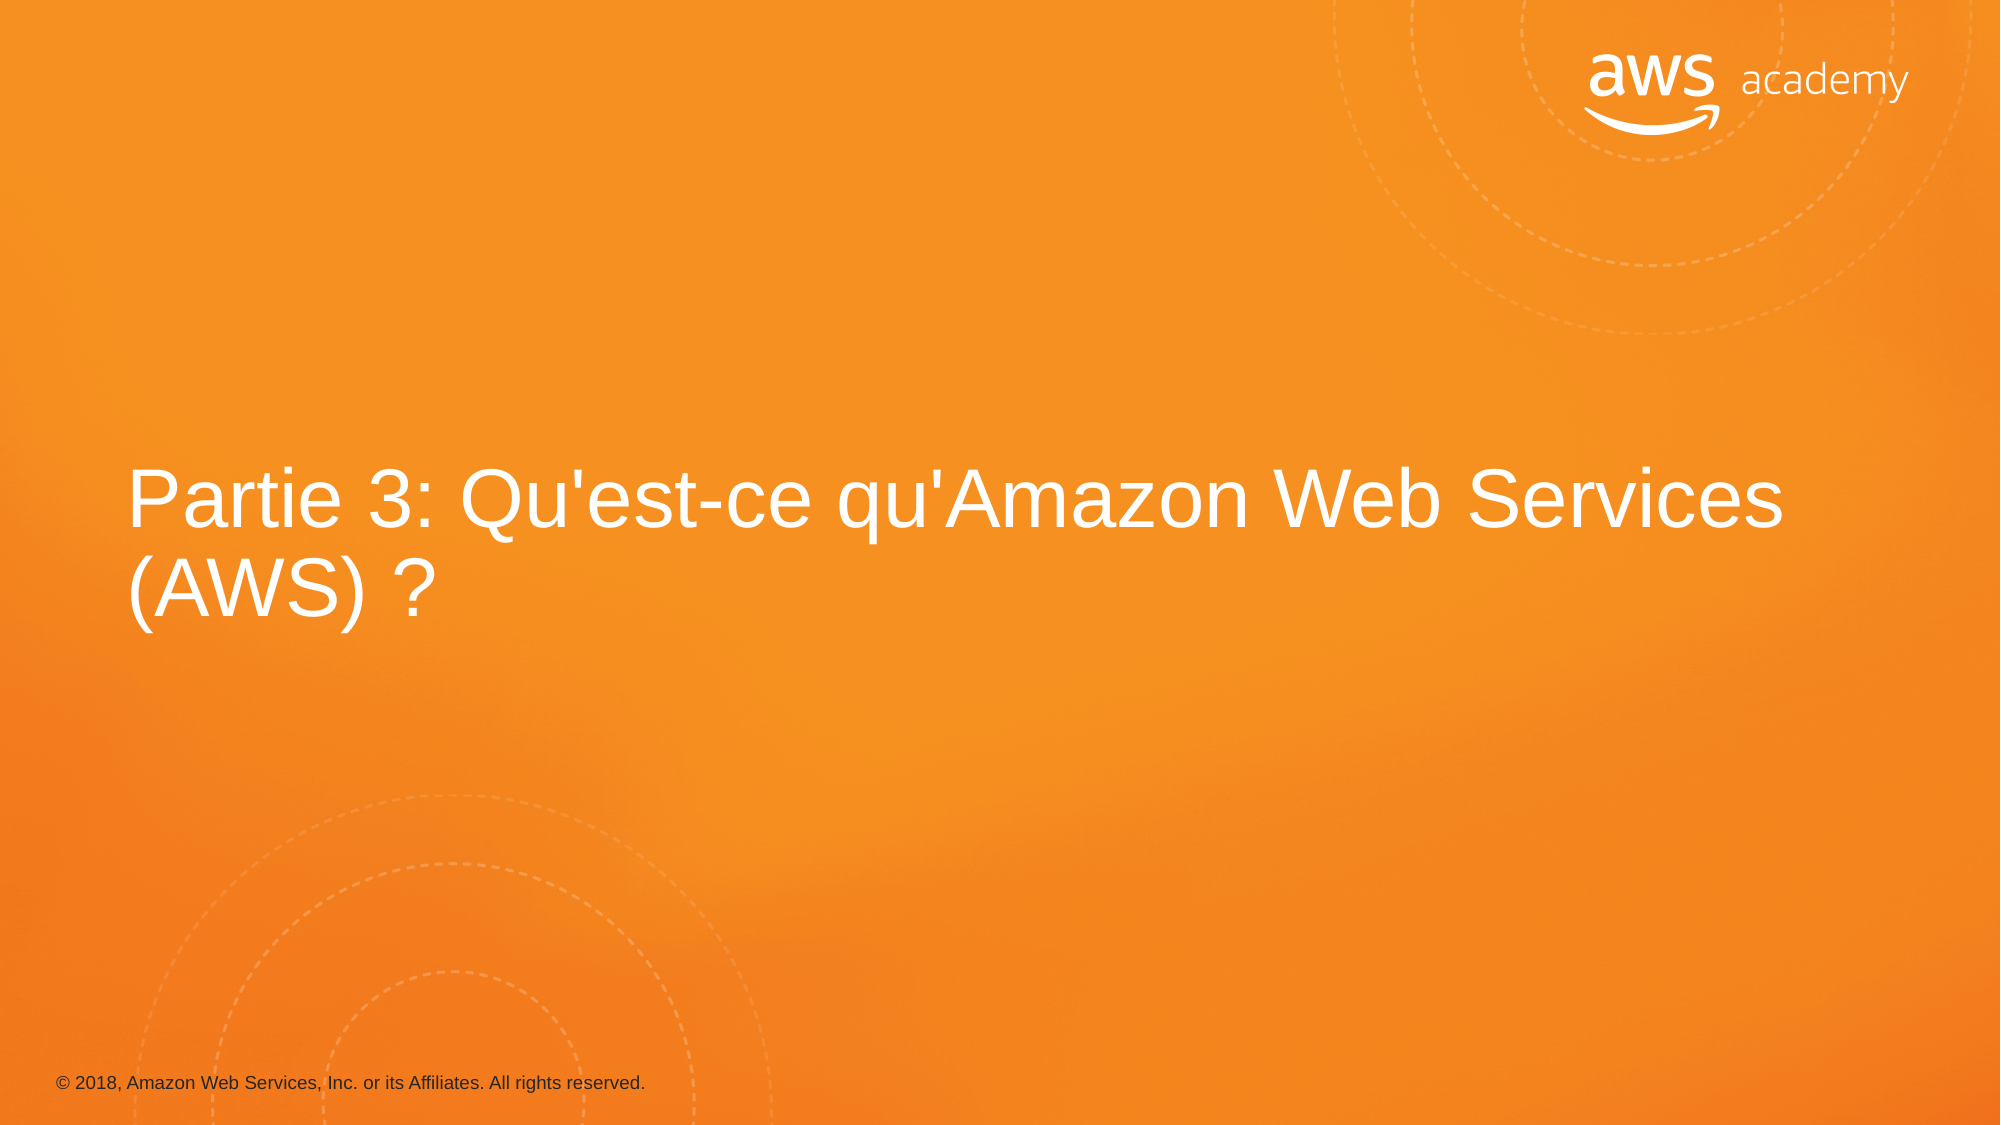

# Partie 3: Qu'est-ce qu'Amazon Web Services (AWS) ?